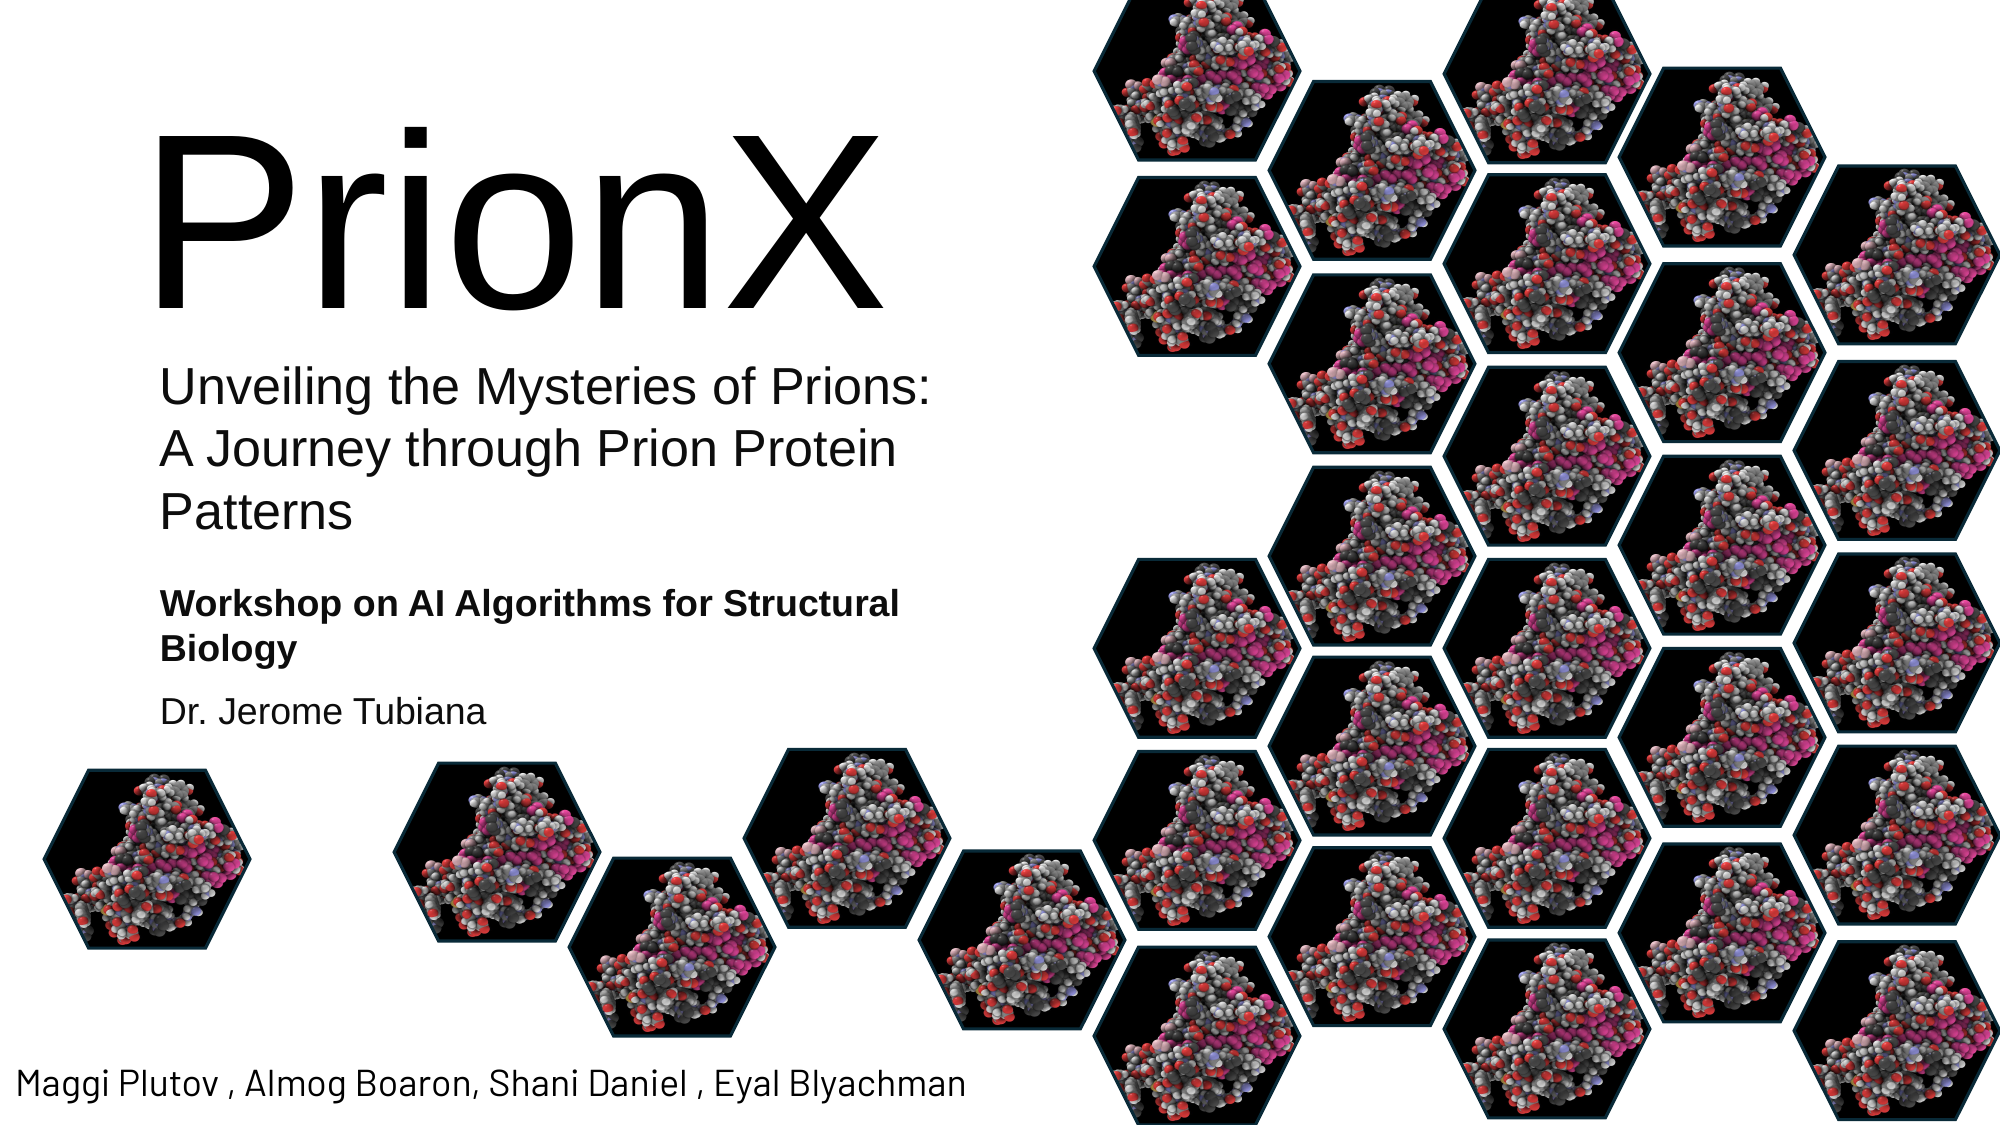

PrionX
Unveiling the Mysteries of Prions:
A Journey through Prion Protein Patterns

Workshop on AI Algorithms for Structural Biology

Dr. Jerome Tubiana
Maggi Plutov , Almog Boaron, Shani Daniel , Eyal Blyachman